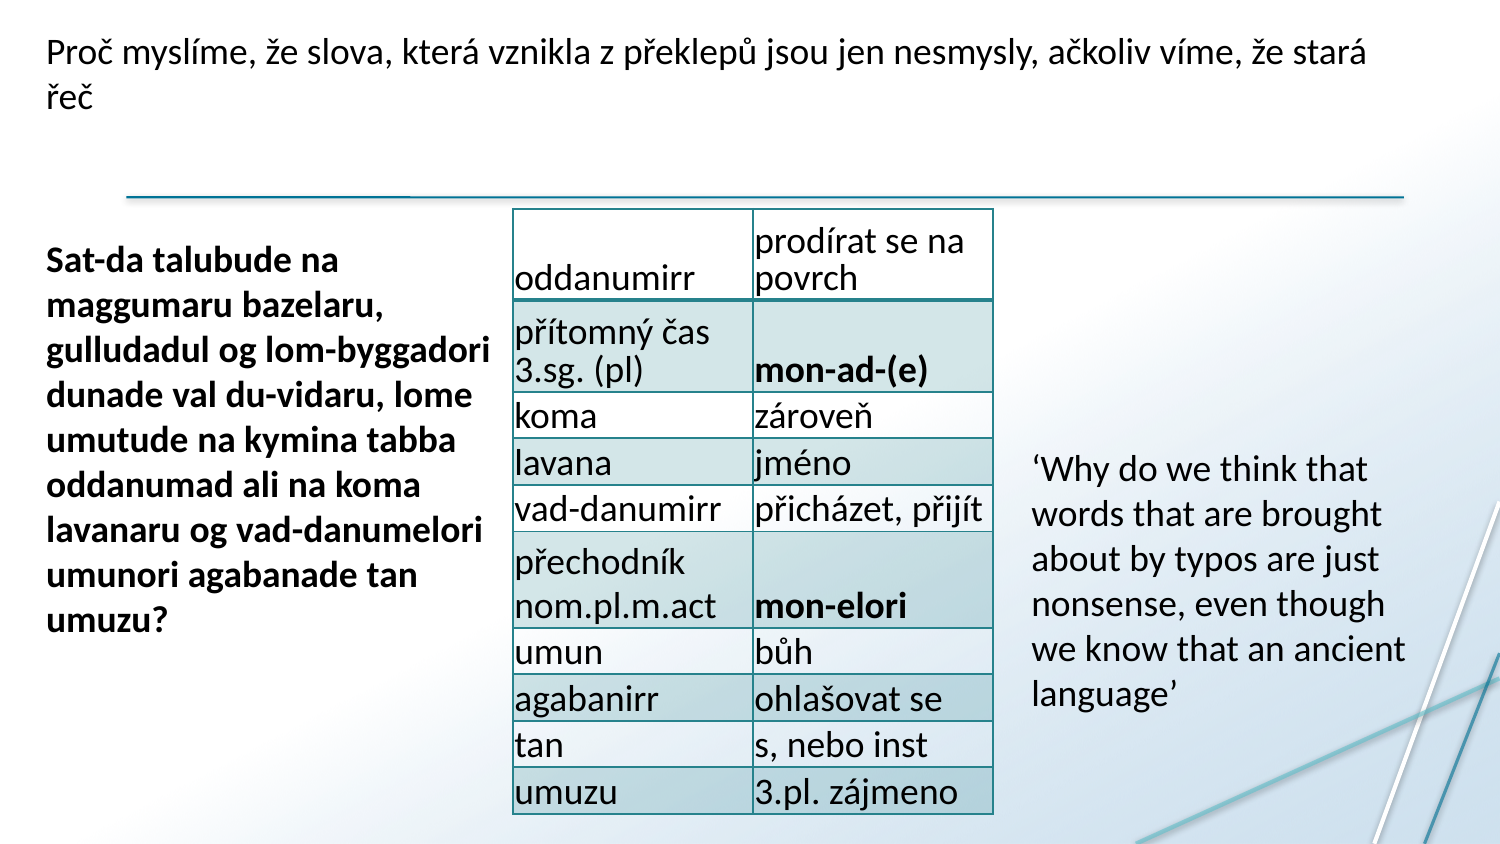

Proč myslíme, že slova, která vznikla z překlepů jsou jen nesmysly, ačkoliv víme, že stará řeč
| oddanumirr | prodírat se na povrch |
| --- | --- |
| přítomný čas 3.sg. (pl) | mon-ad-(e) |
| koma | zároveň |
| lavana | jméno |
| vad-danumirr | přicházet, přijít |
| přechodník nom.pl.m.act | mon-elori |
| umun | bůh |
| agabanirr | ohlašovat se |
| tan | s, nebo inst |
| umuzu | 3.pl. zájmeno |
Sat-da talubude na maggumaru bazelaru, gulludadul og lom-byggadori dunade val du-vidaru, lome umutude na kymina tabba oddanumad ali na koma lavanaru og vad-danumelori umunori agabanade tan umuzu?
‘Why do we think that words that are brought about by typos are just nonsense, even though we know that an ancient language’